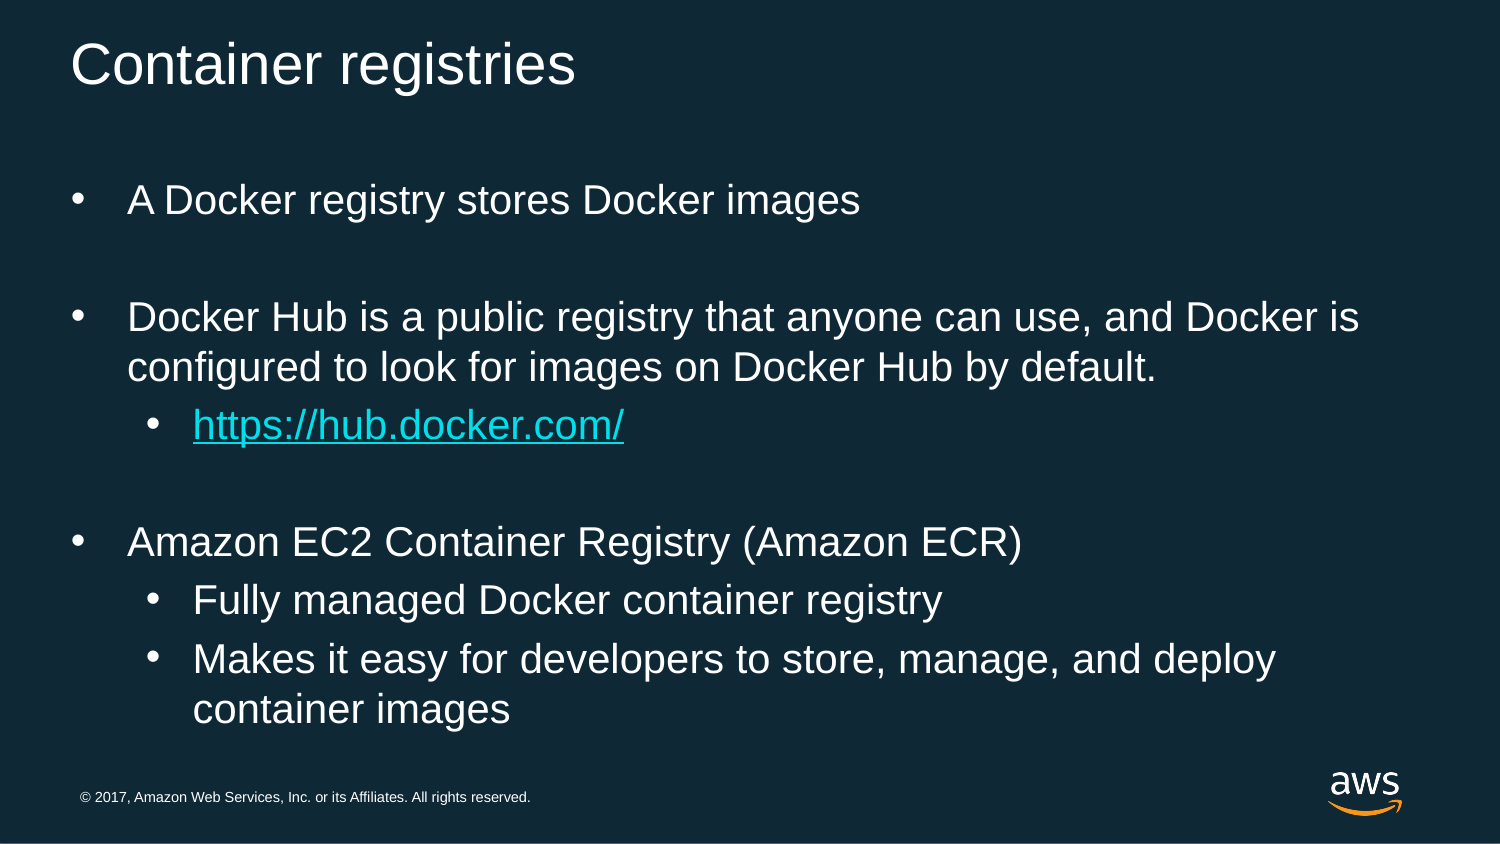

# Container registries
A Docker registry stores Docker images

Docker Hub is a public registry that anyone can use, and Docker is configured to look for images on Docker Hub by default.
https://hub.docker.com/

Amazon EC2 Container Registry (Amazon ECR)
Fully managed Docker container registry
Makes it easy for developers to store, manage, and deploy container images